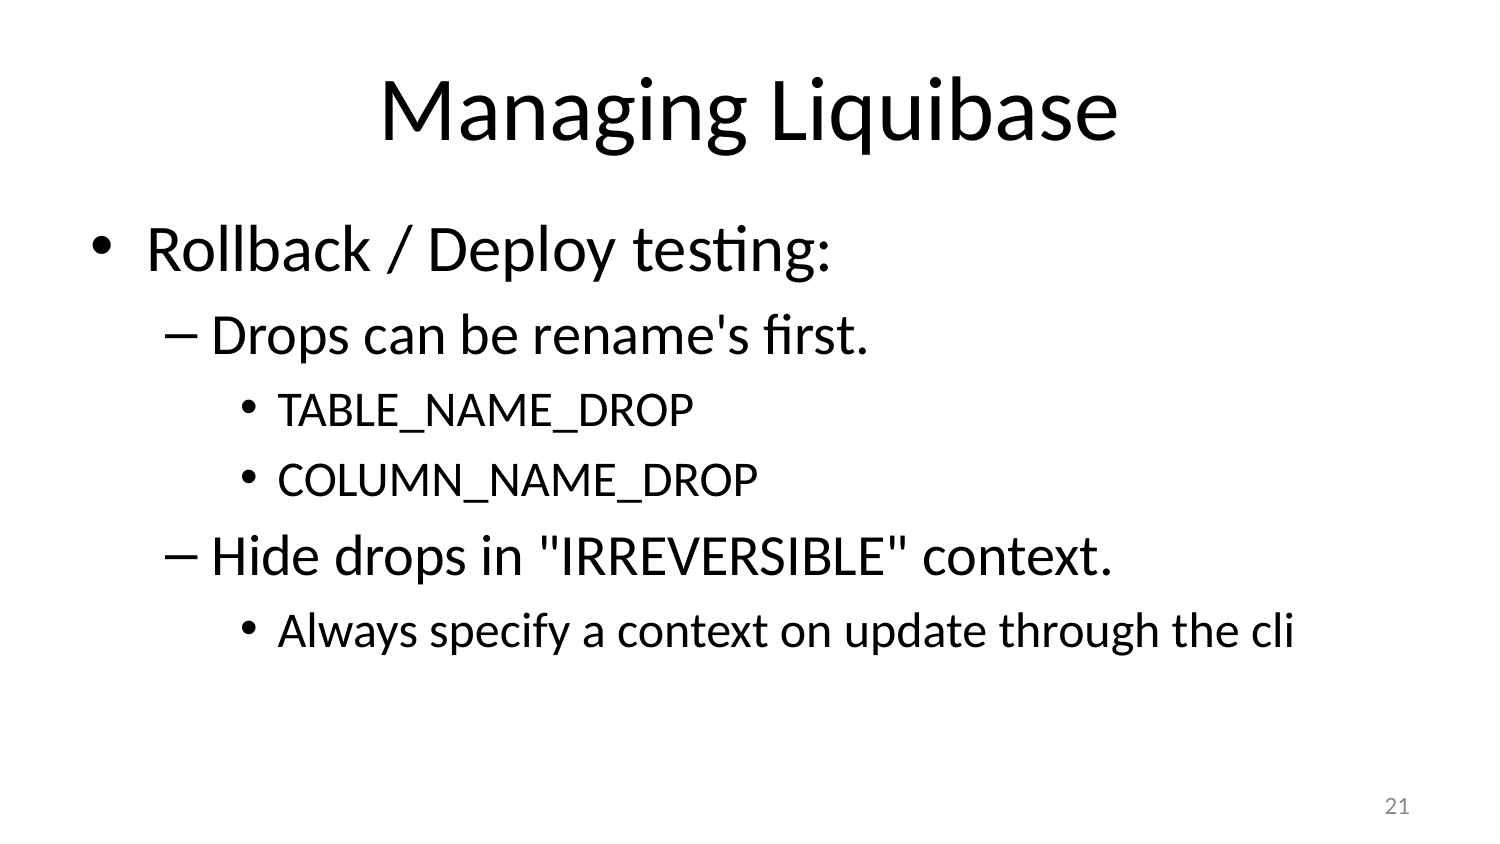

# Managing Liquibase
Rollback / Deploy testing:
Drops can be rename's first.
TABLE_NAME_DROP
COLUMN_NAME_DROP
Hide drops in "IRREVERSIBLE" context.
Always specify a context on update through the cli
21